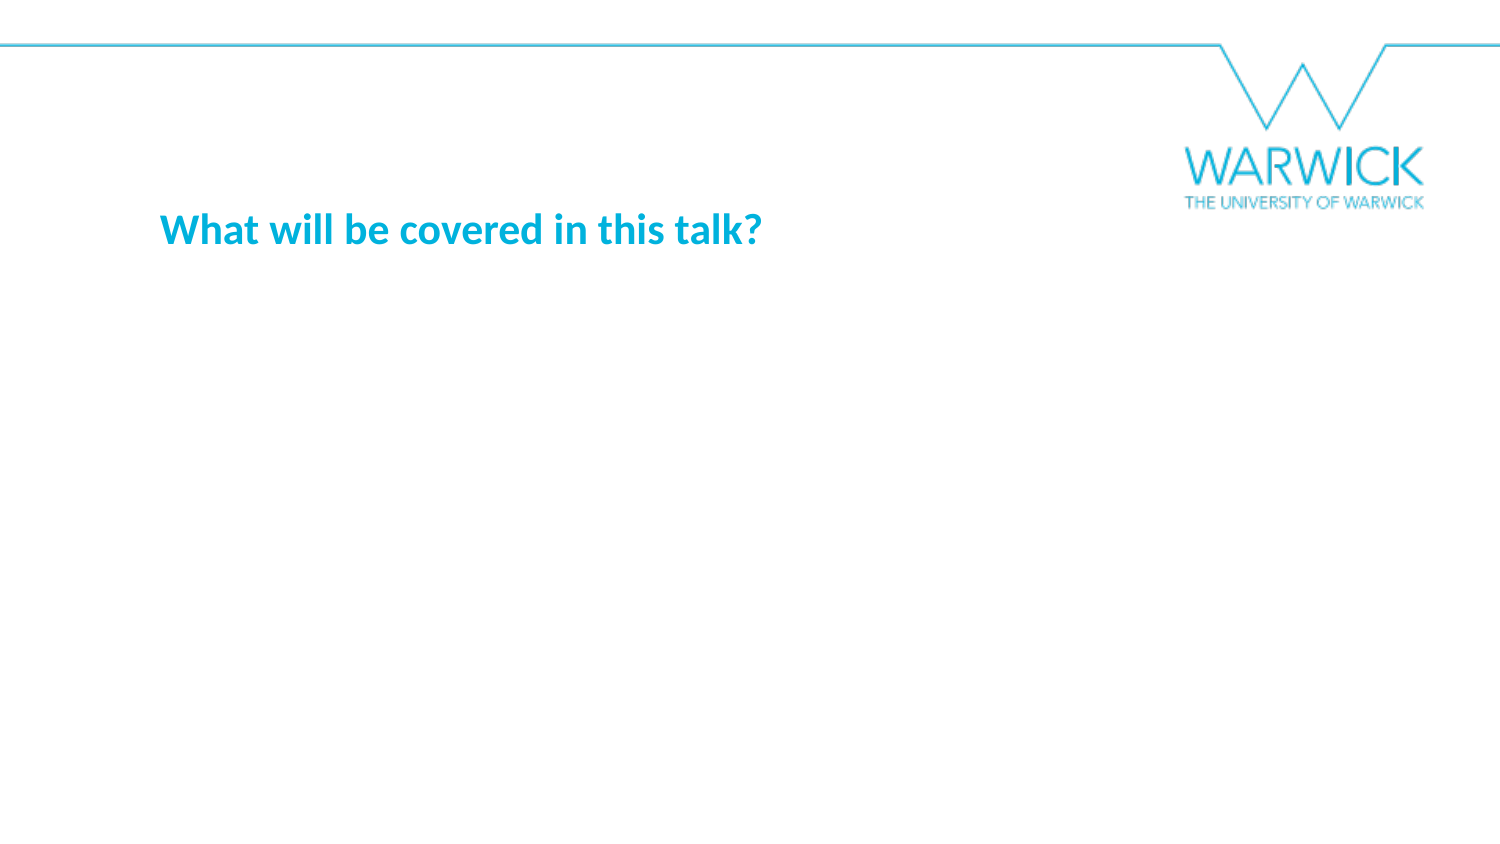

What will be covered in this talk?